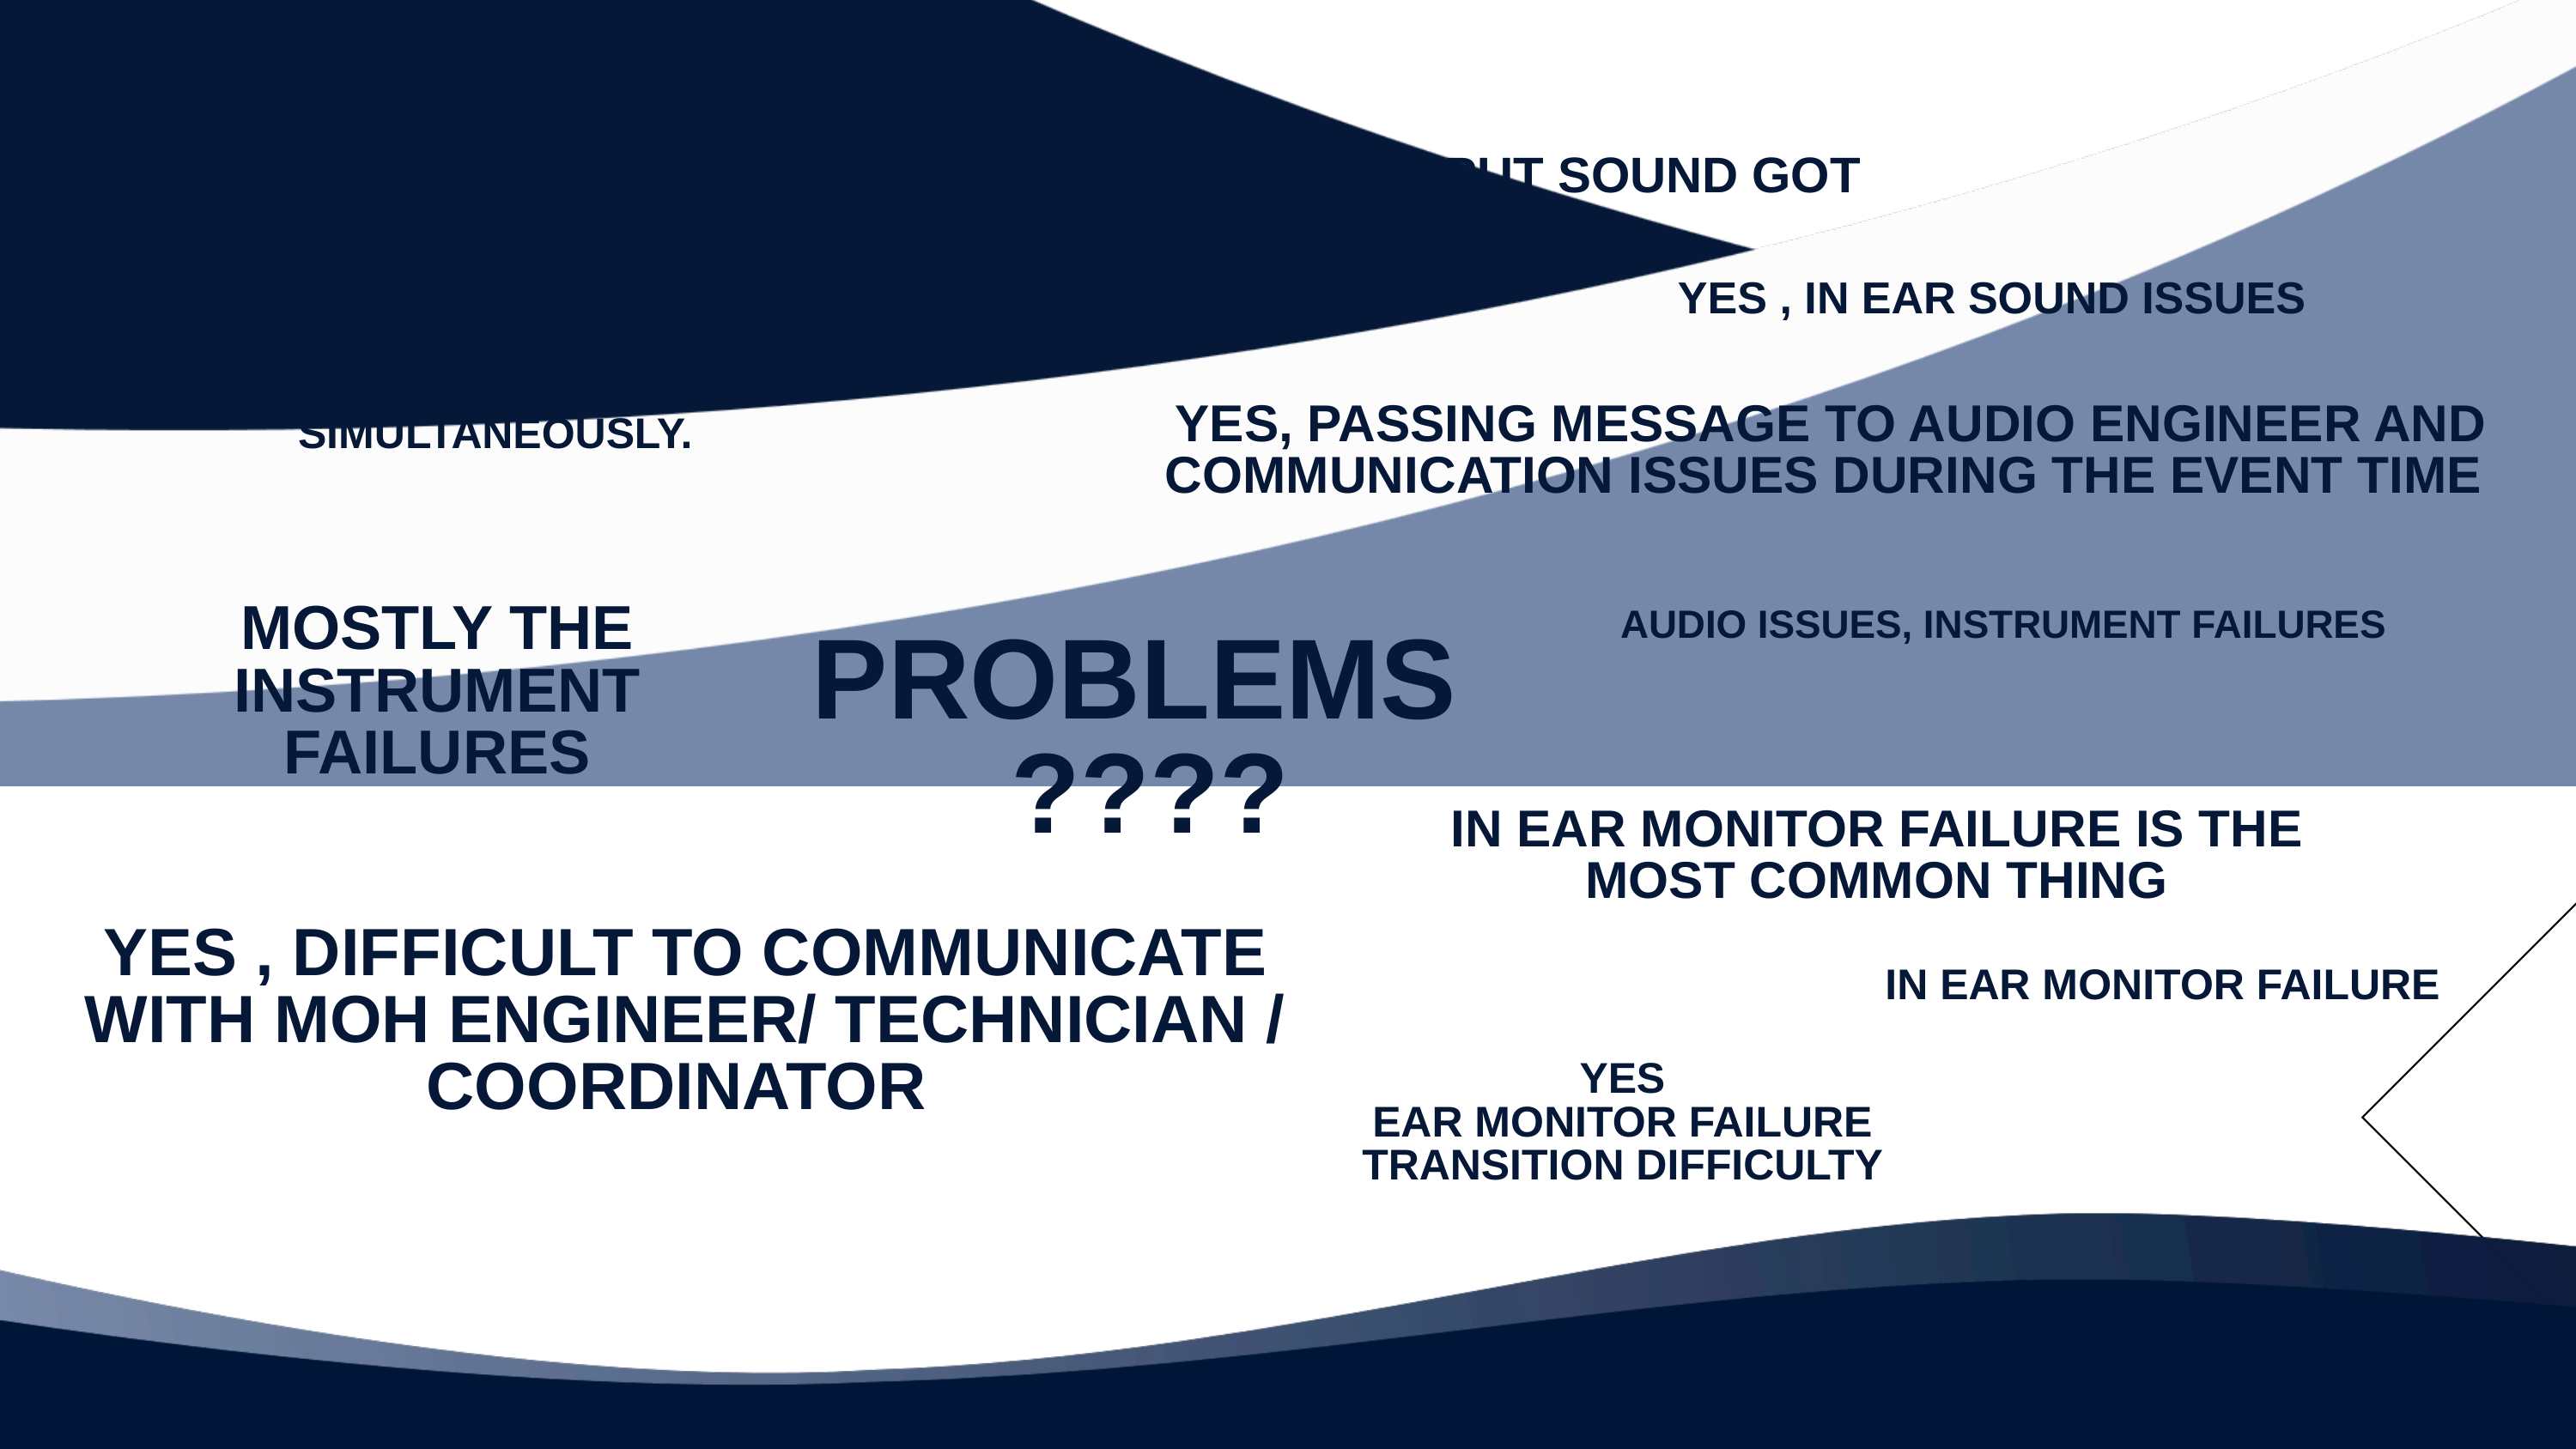

YES. DURING ONE OF CONCERTS, MY GUITAR'S OUTPUT SOUND GOT LOW, BUT I COULD TELL IT TO THE SOUND ENGINEER.
YES , IN EAR SOUND ISSUES
YEP, THE DIFFICULTY IN BRIDGING SOUND,LIGHT AND VISUALS SIMULTANEOUSLY.
YES, PASSING MESSAGE TO AUDIO ENGINEER AND COMMUNICATION ISSUES DURING THE EVENT TIME
MOSTLY THE INSTRUMENT FAILURES

AUDIO ISSUES, INSTRUMENT FAILURES
PROBLEMS
????
IN EAR MONITOR FAILURE IS THE MOST COMMON THING
YES , DIFFICULT TO COMMUNICATE WITH MOH ENGINEER/ TECHNICIAN / COORDINATOR
IN EAR MONITOR FAILURE
YES
EAR MONITOR FAILURE
TRANSITION DIFFICULTY